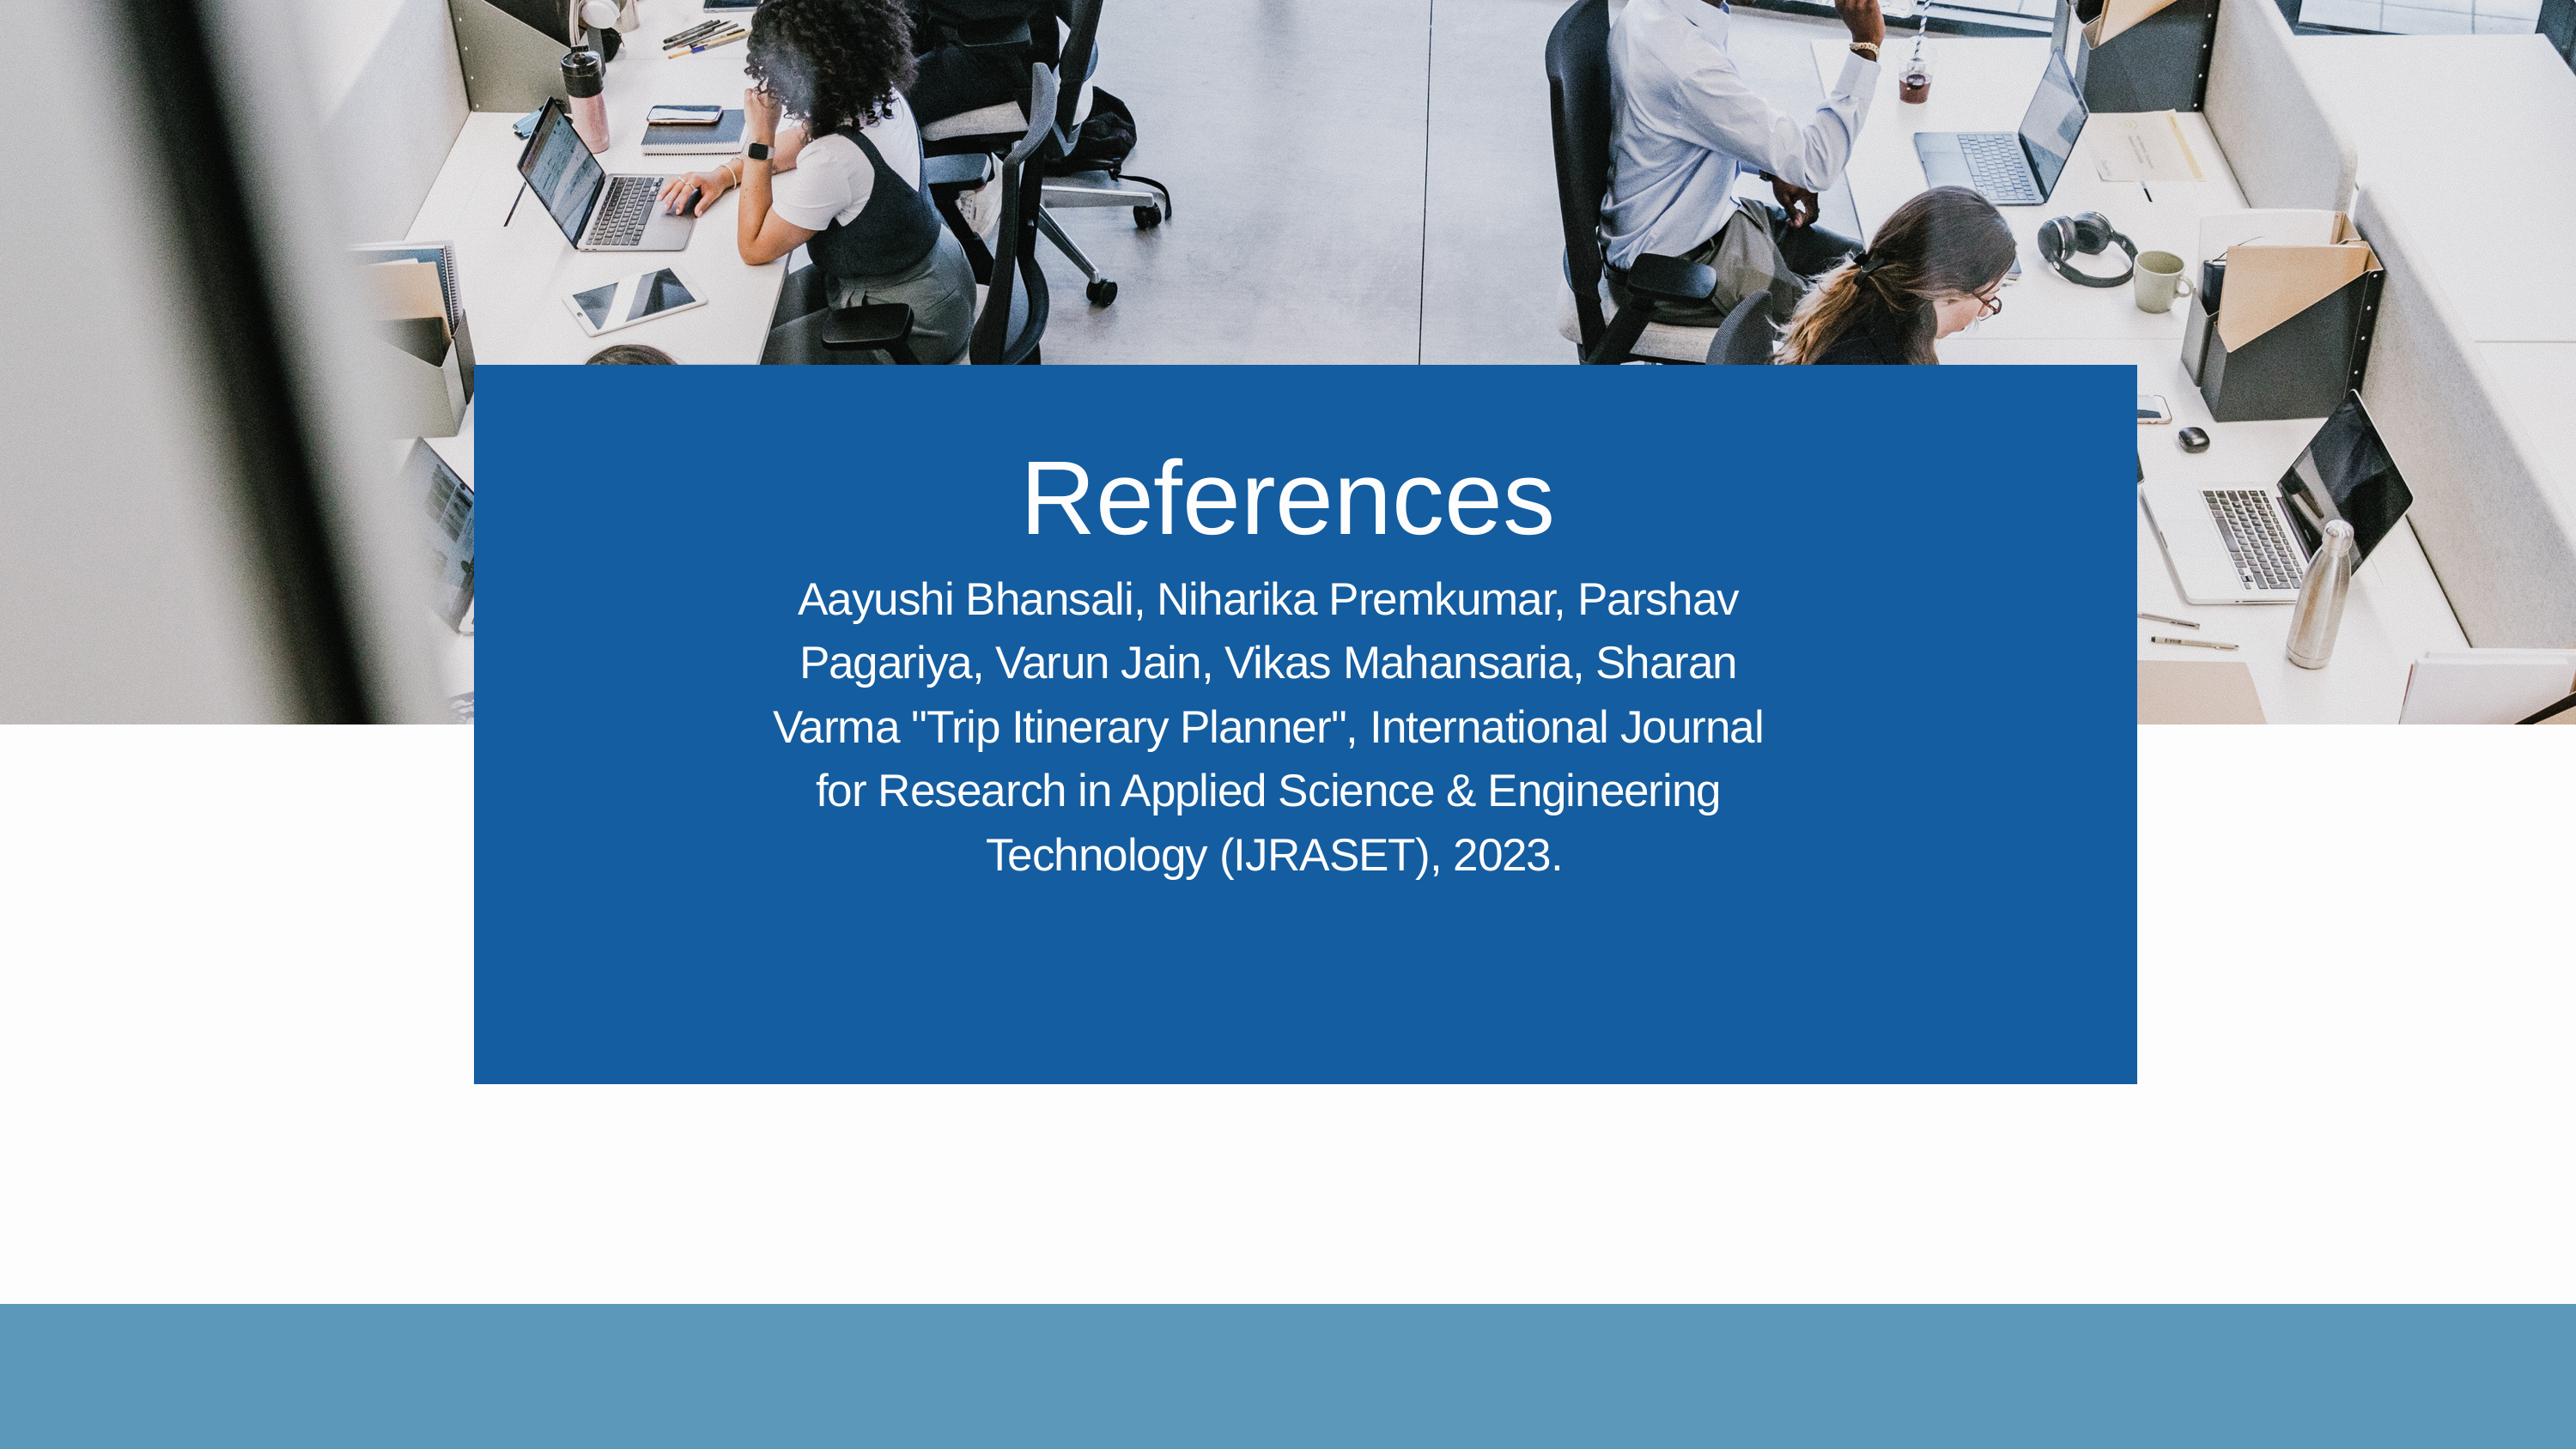

References
Aayushi Bhansali, Niharika Premkumar, Parshav
Pagariya, Varun Jain, Vikas Mahansaria, Sharan
Varma "Trip Itinerary Planner", International Journal
for Research in Applied Science & Engineering
Technology (IJRASET), 2023.